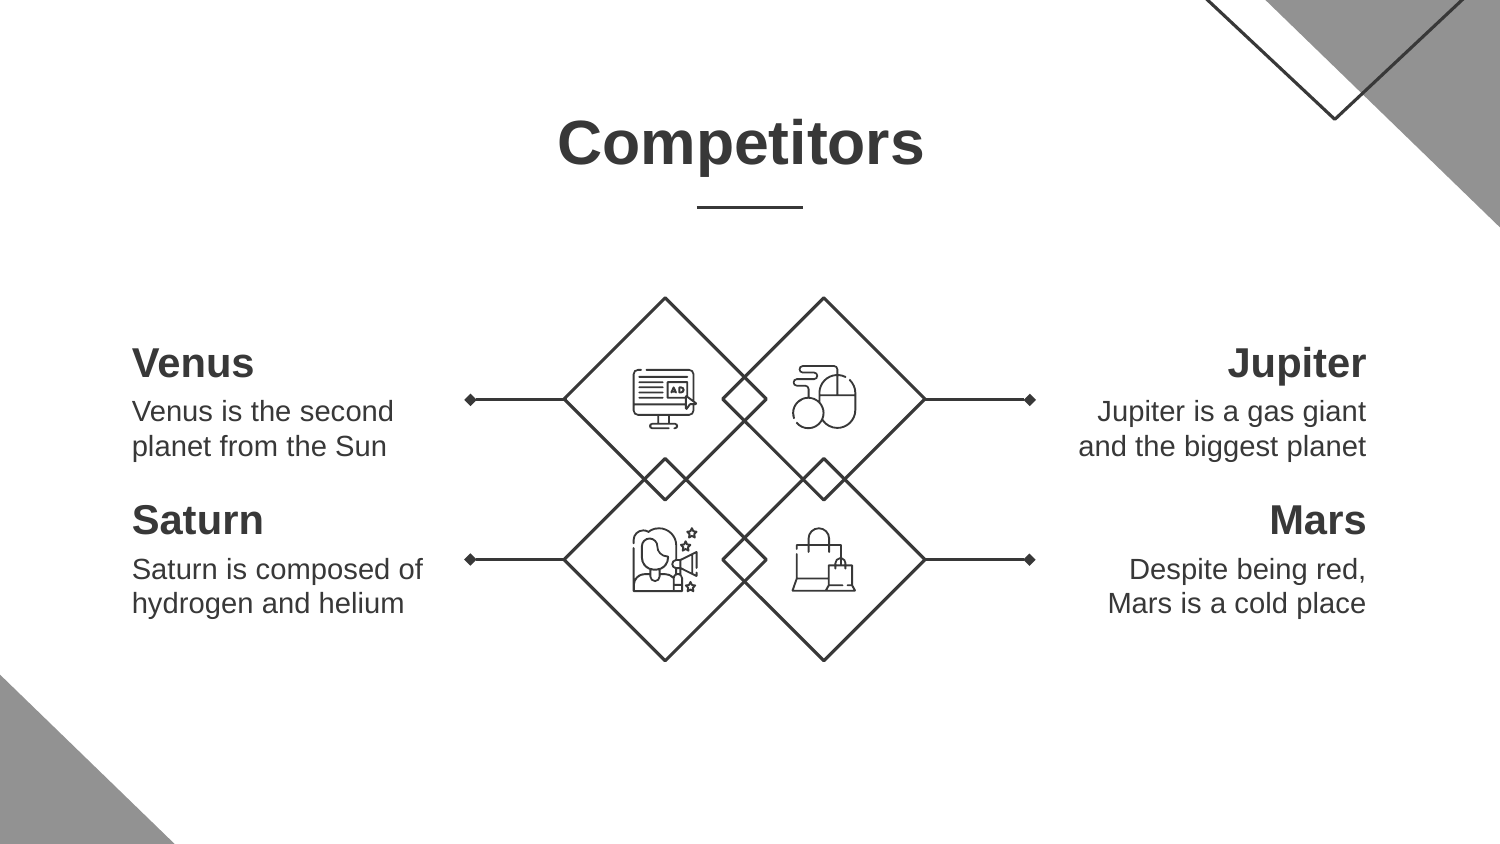

# Competitors

Venus
Jupiter
Jupiter is a gas giant and the biggest planet
Venus is the second
planet from the Sun

Saturn
Mars
Despite being red, Mars is a cold place
Saturn is composed of hydrogen and helium